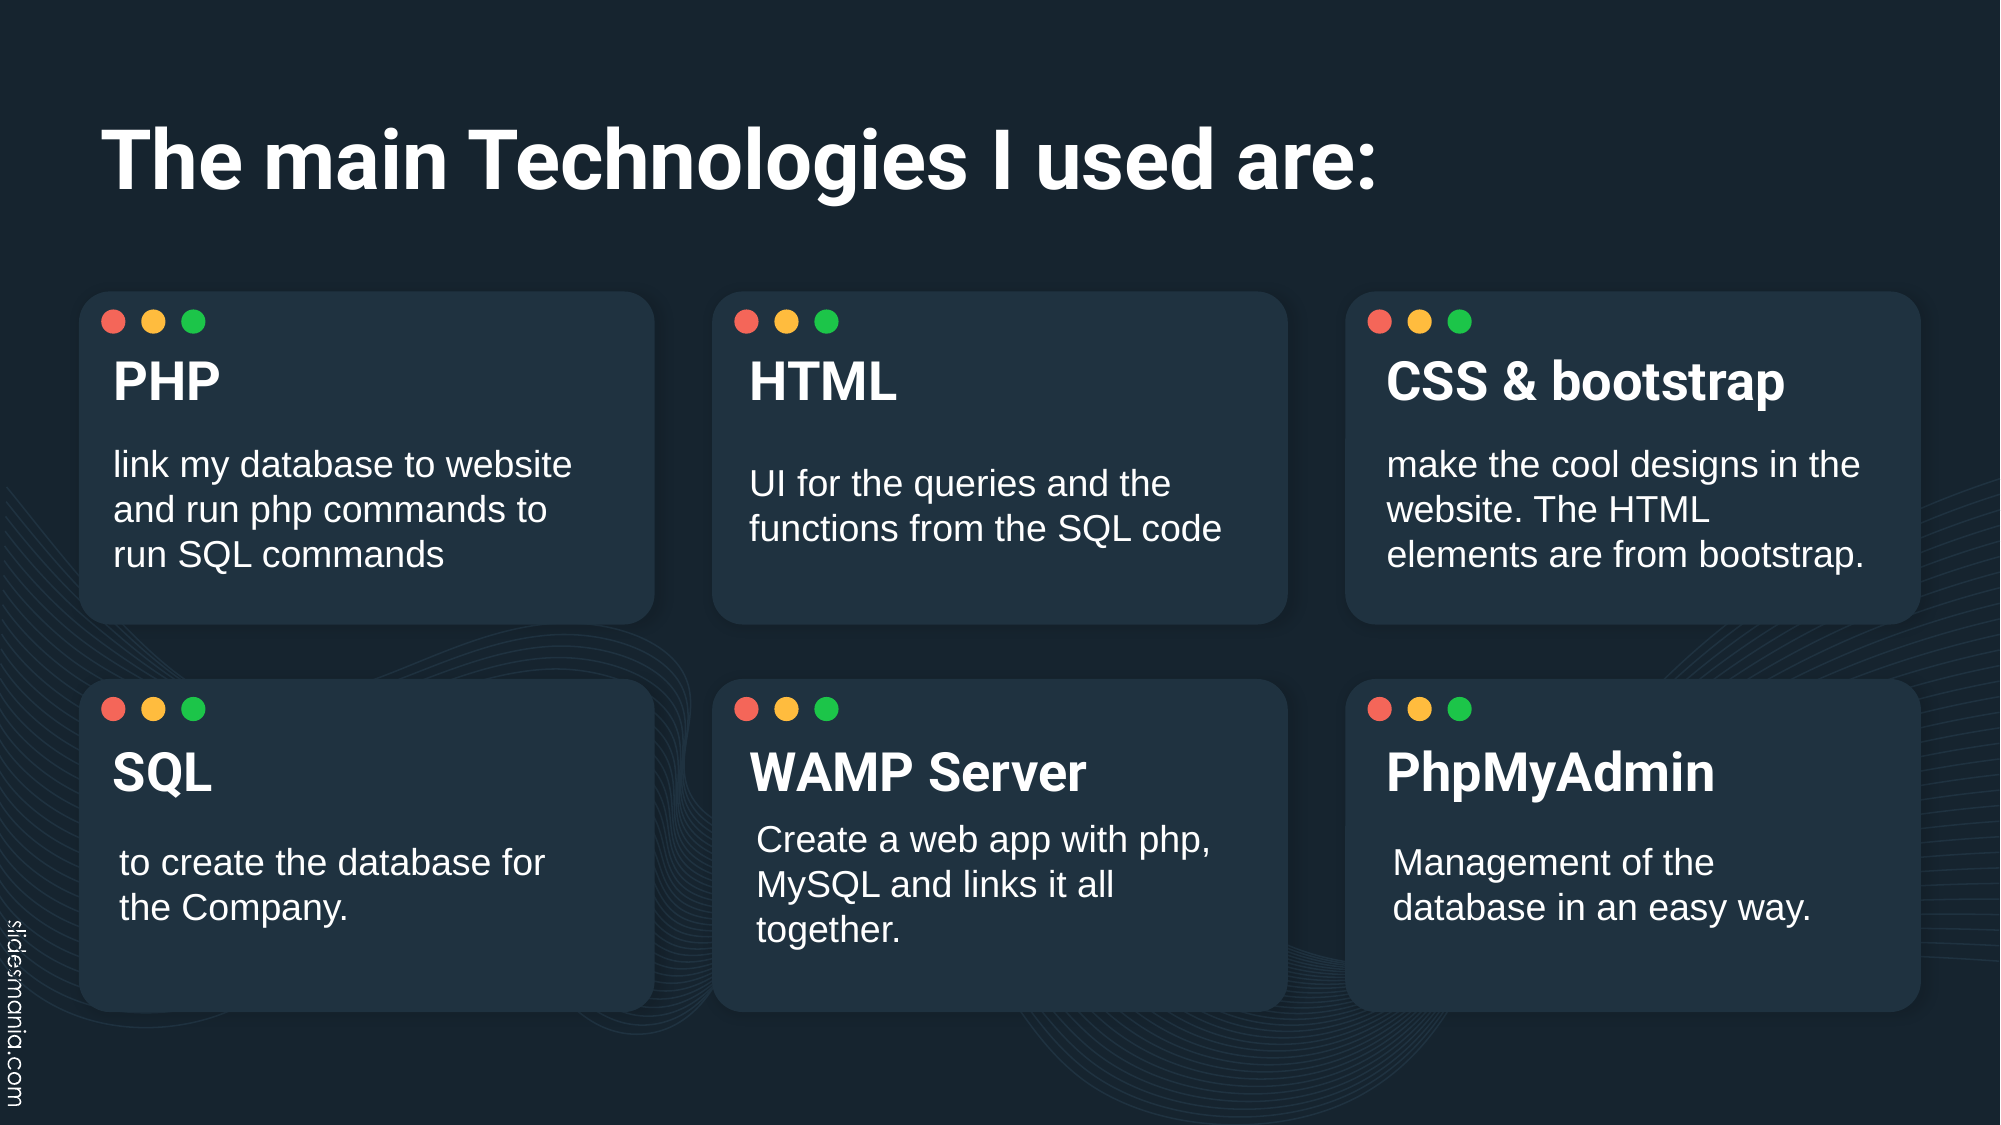

# The main Technologies I used are:
PHP
HTML
CSS & bootstrap
UI for the queries and the functions from the SQL code
link my database to website and run php commands to run SQL commands
make the cool designs in the website. The HTML elements are from bootstrap.
SQL
WAMP Server
PhpMyAdmin
to create the database for the Company.
Create a web app with php, MySQL and links it all together.
Management of the database in an easy way.